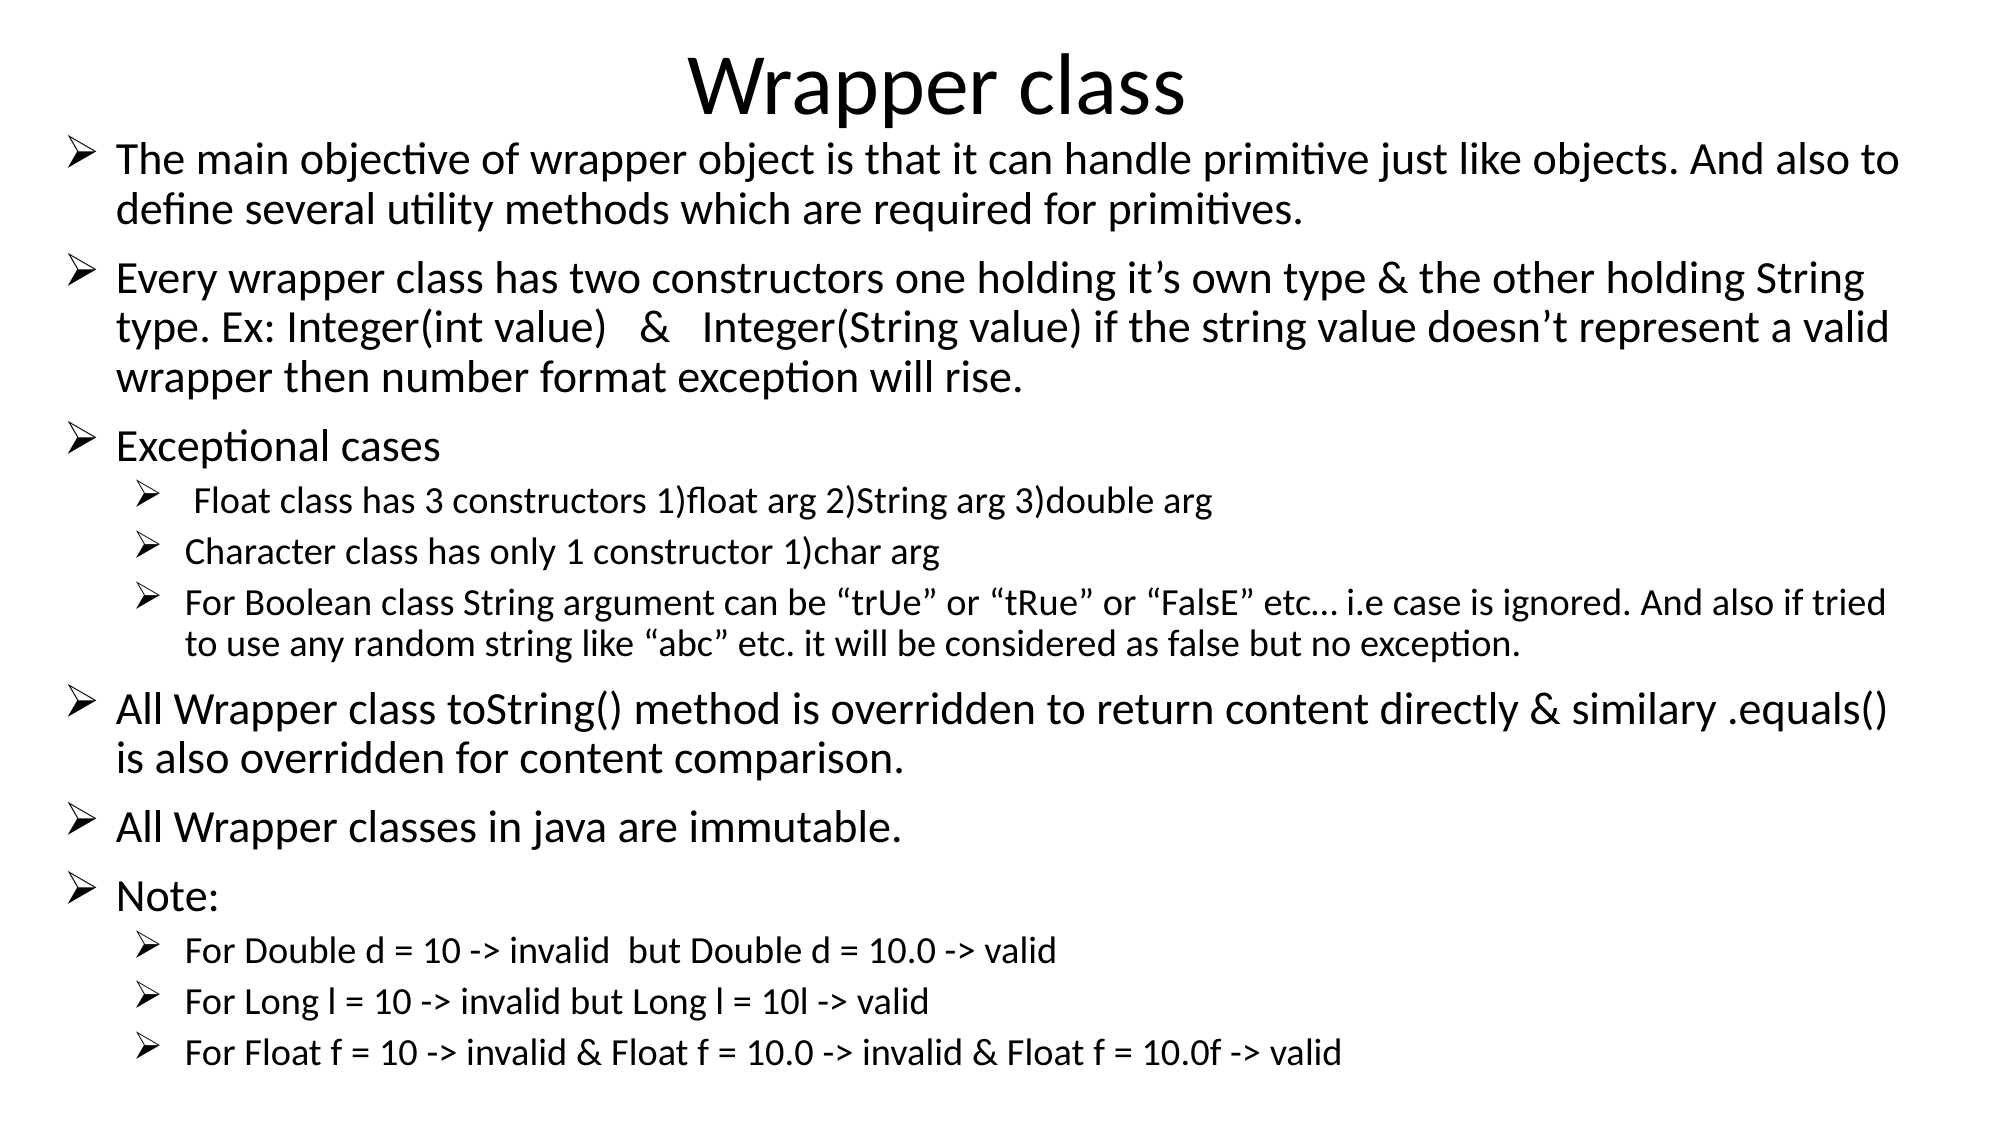

Wrapper class
The main objective of wrapper object is that it can handle primitive just like objects. And also to define several utility methods which are required for primitives.
Every wrapper class has two constructors one holding it’s own type & the other holding String type. Ex: Integer(int value)   &   Integer(String value) if the string value doesn’t represent a valid wrapper then number format exception will rise.
Exceptional cases
 Float class has 3 constructors 1)float arg 2)String arg 3)double arg
Character class has only 1 constructor 1)char arg
For Boolean class String argument can be “trUe” or “tRue” or “FalsE” etc… i.e case is ignored. And also if tried to use any random string like “abc” etc. it will be considered as false but no exception.
All Wrapper class toString() method is overridden to return content directly & similary .equals() is also overridden for content comparison.
All Wrapper classes in java are immutable.
Note:
For Double d = 10 -> invalid  but Double d = 10.0 -> valid
For Long l = 10 -> invalid but Long l = 10l -> valid
For Float f = 10 -> invalid & Float f = 10.0 -> invalid & Float f = 10.0f -> valid